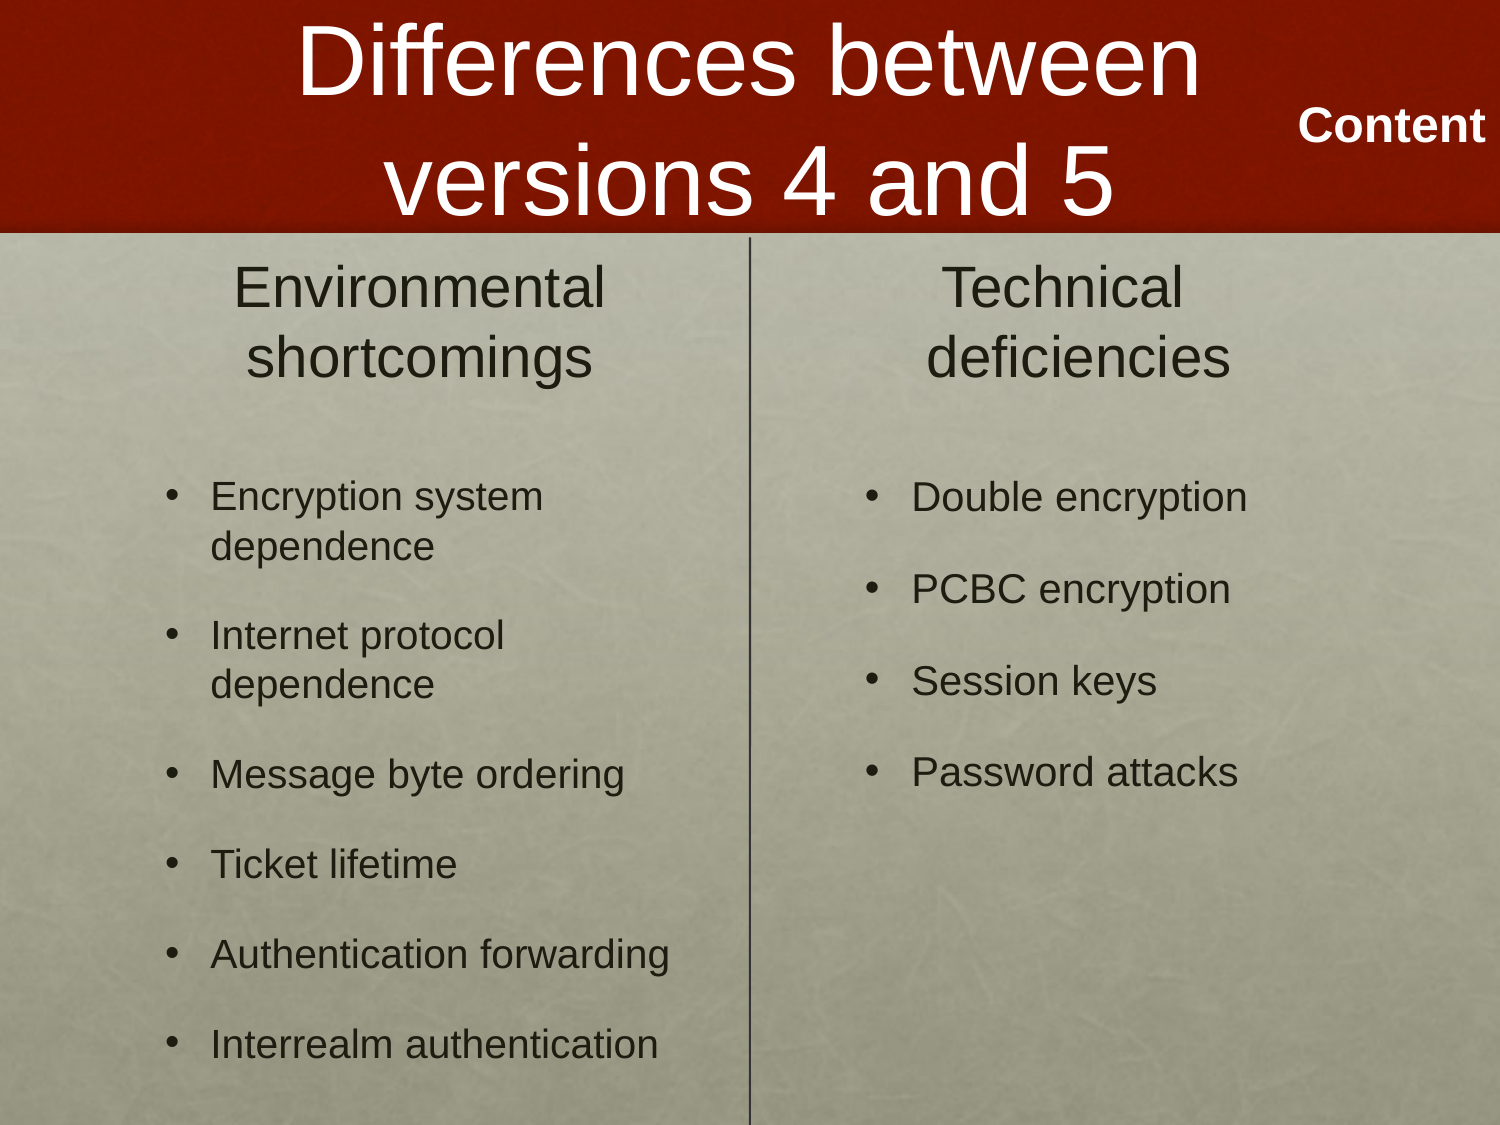

# Differences between versions 4 and 5
Environmental shortcomings
Technical   deficiencies
Encryption system dependence
Internet protocol dependence
Message byte ordering
Ticket lifetime
Authentication forwarding
Interrealm authentication
Double encryption
PCBC encryption
Session keys
Password attacks